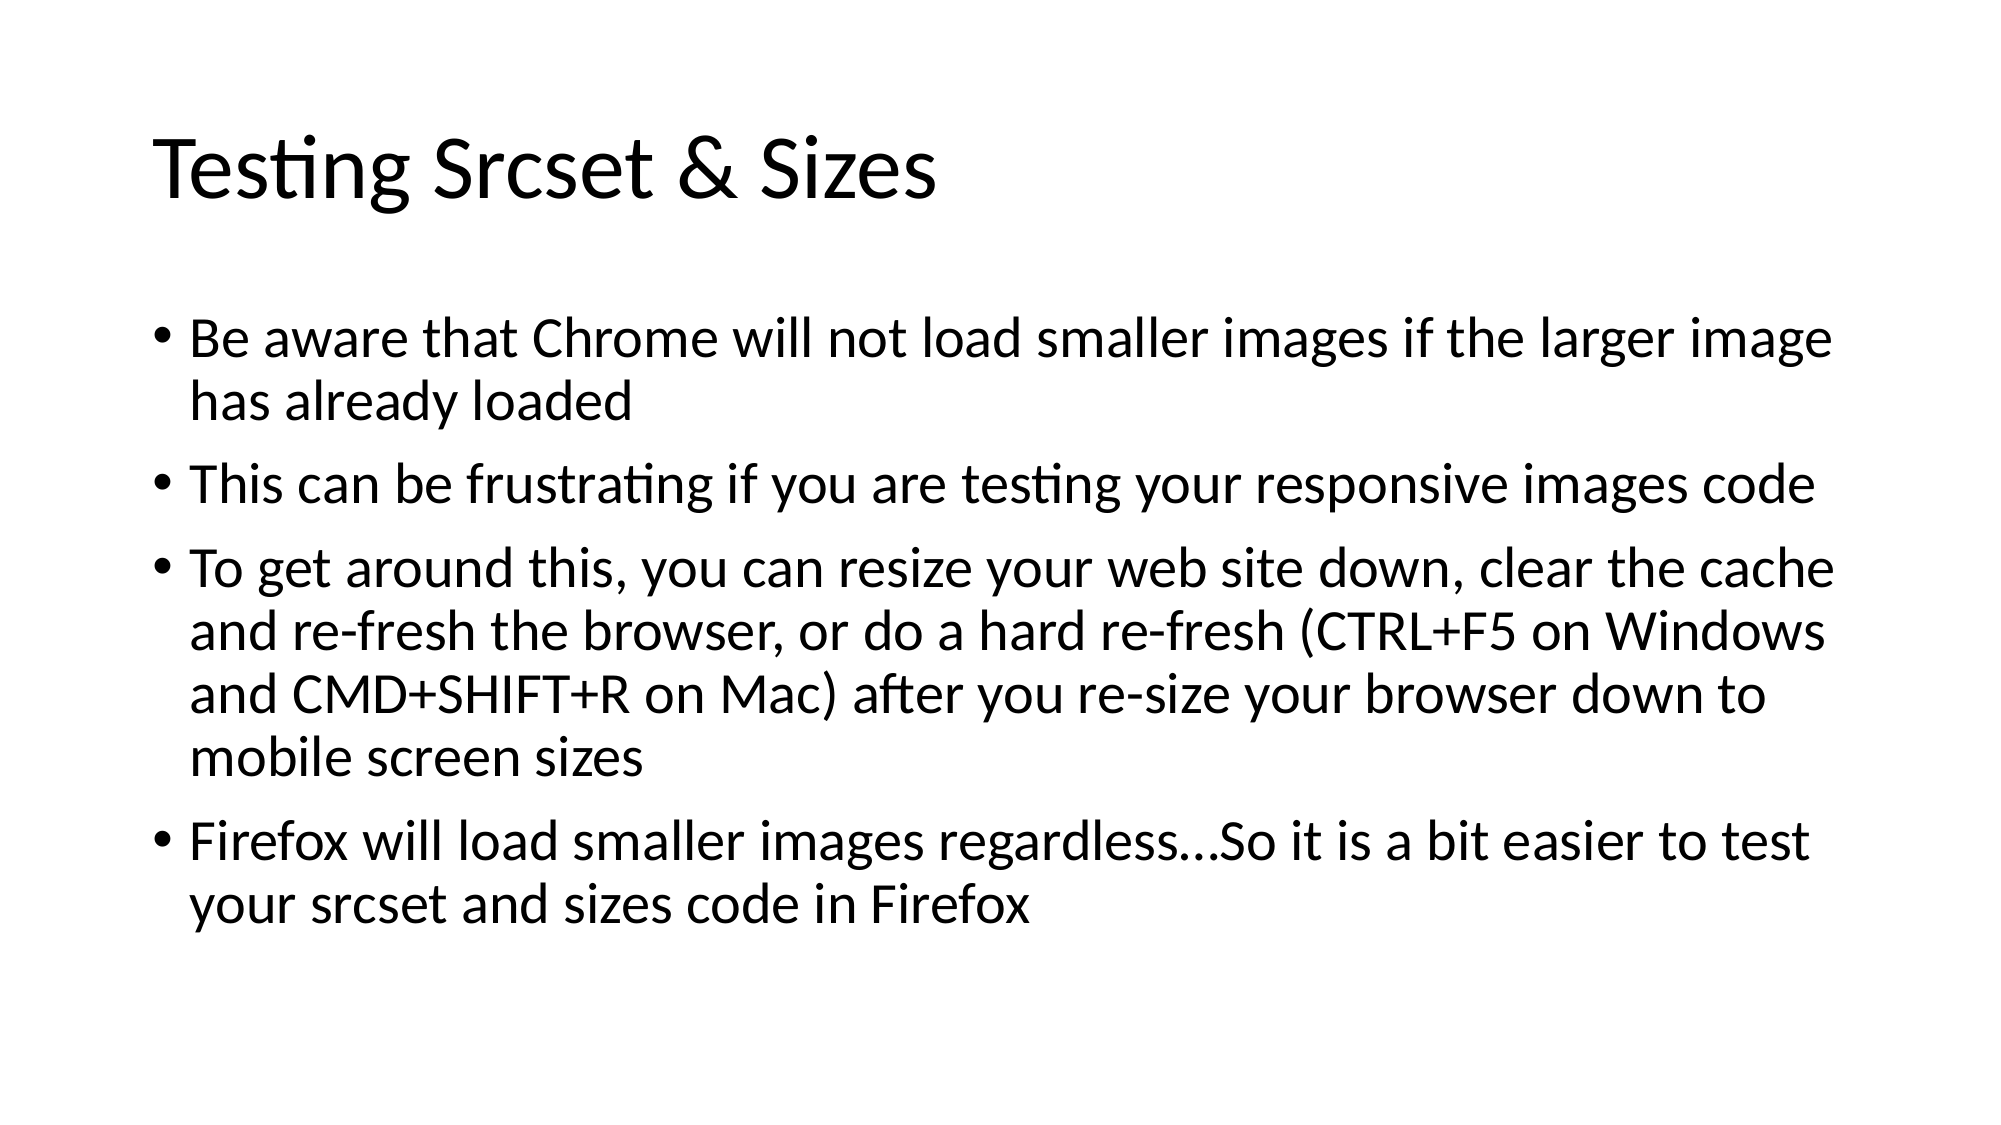

# Testing Srcset & Sizes
Be aware that Chrome will not load smaller images if the larger image has already loaded
This can be frustrating if you are testing your responsive images code
To get around this, you can resize your web site down, clear the cache and re-fresh the browser, or do a hard re-fresh (CTRL+F5 on Windows and CMD+SHIFT+R on Mac) after you re-size your browser down to mobile screen sizes
Firefox will load smaller images regardless…So it is a bit easier to test your srcset and sizes code in Firefox